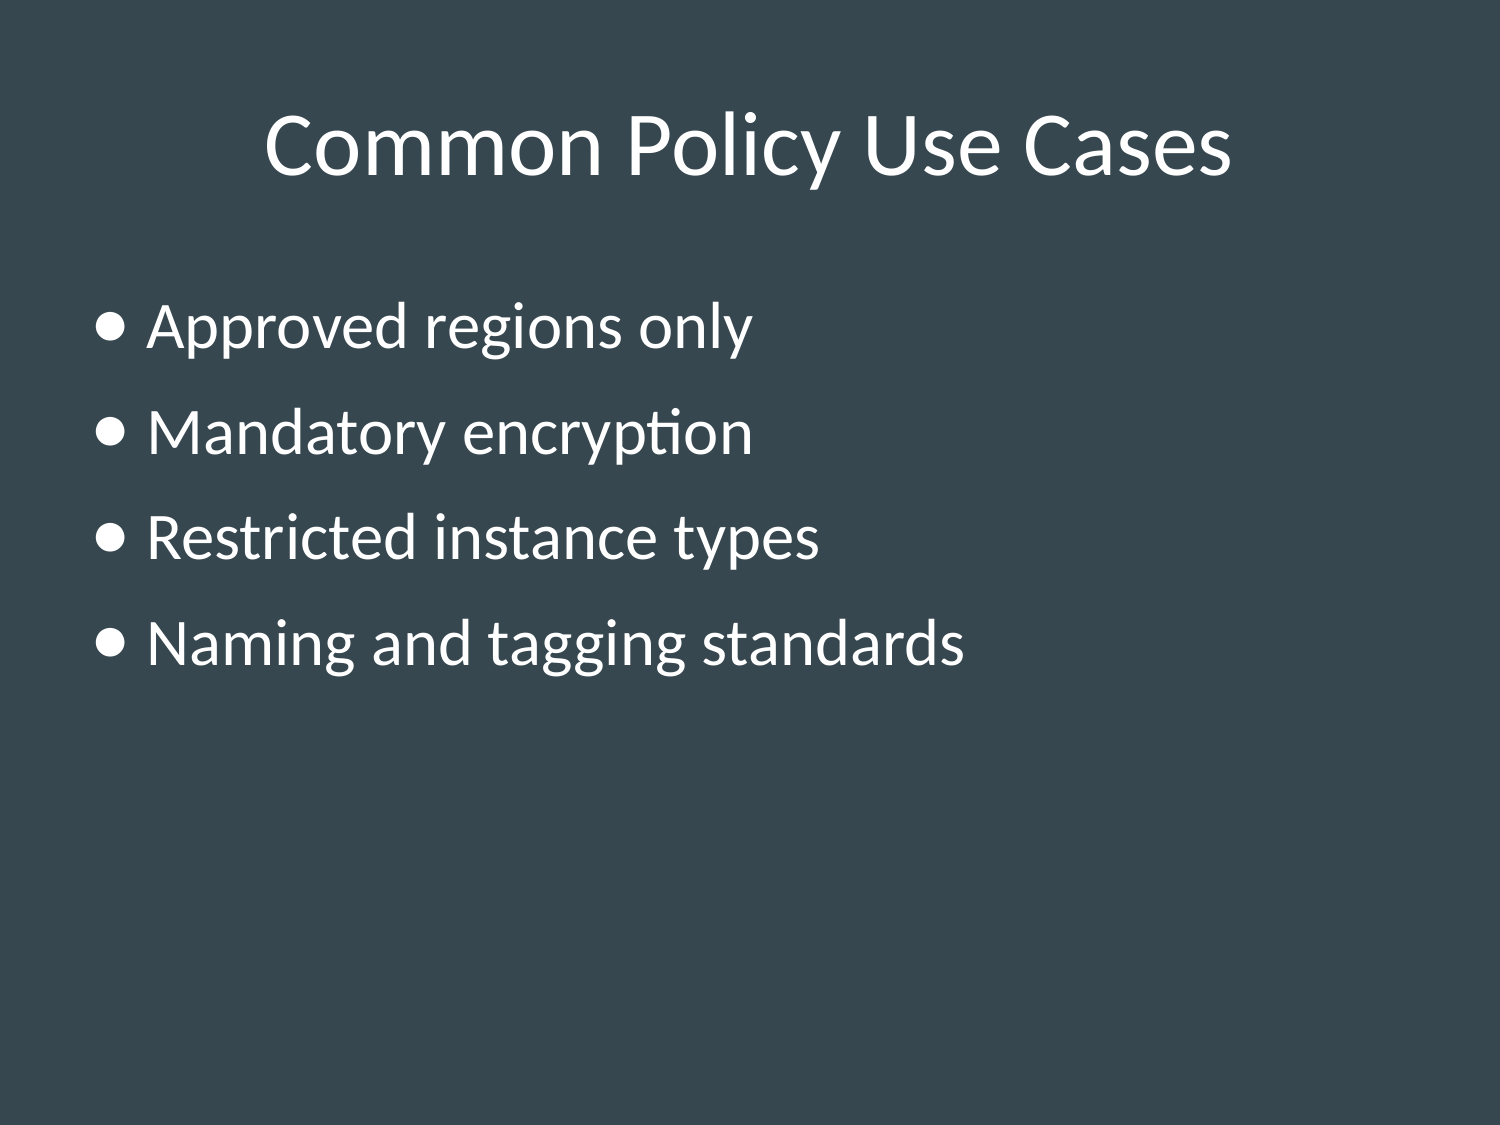

# Common Policy Use Cases
Approved regions only
Mandatory encryption
Restricted instance types
Naming and tagging standards